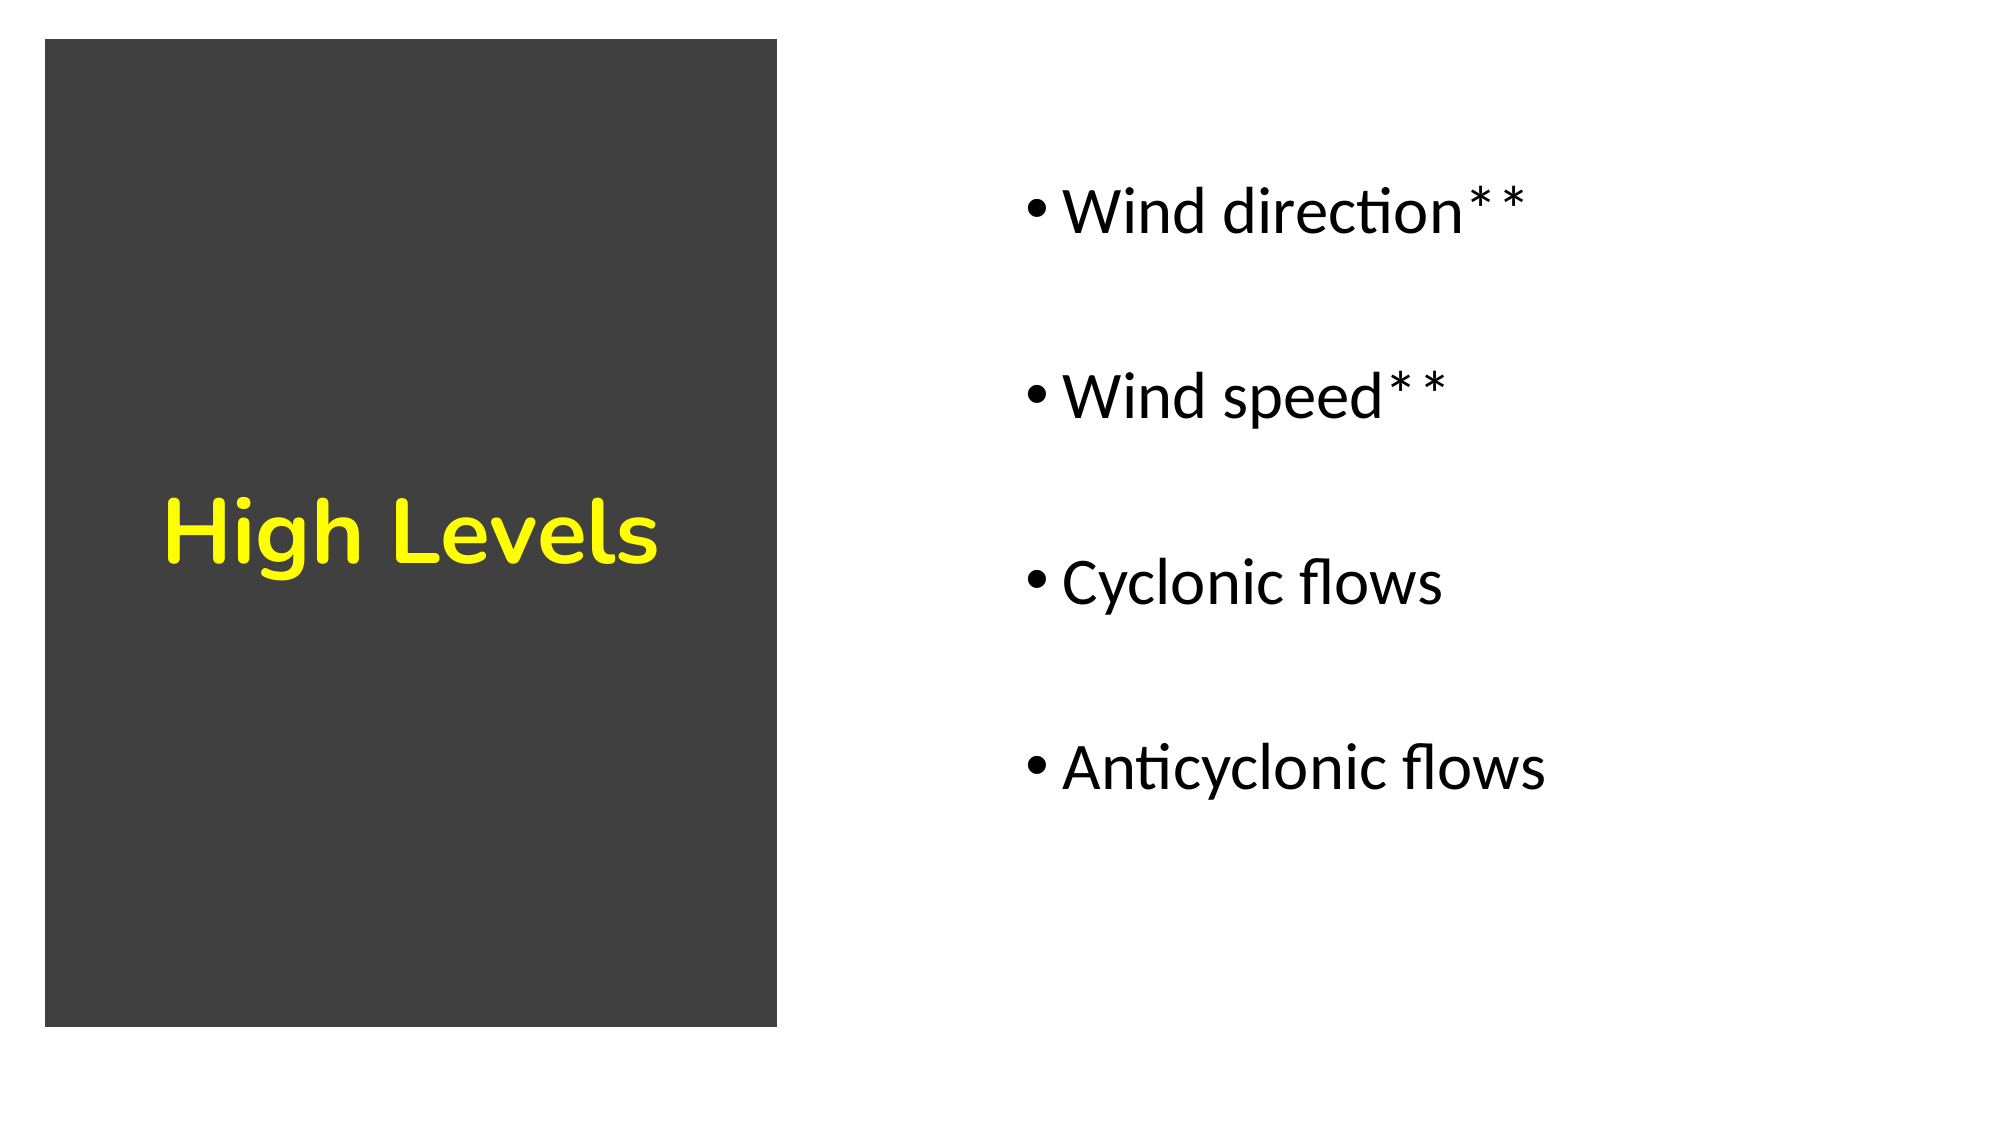

# High Levels
Wind direction**

Wind speed**

Cyclonic flows

Anticyclonic flows